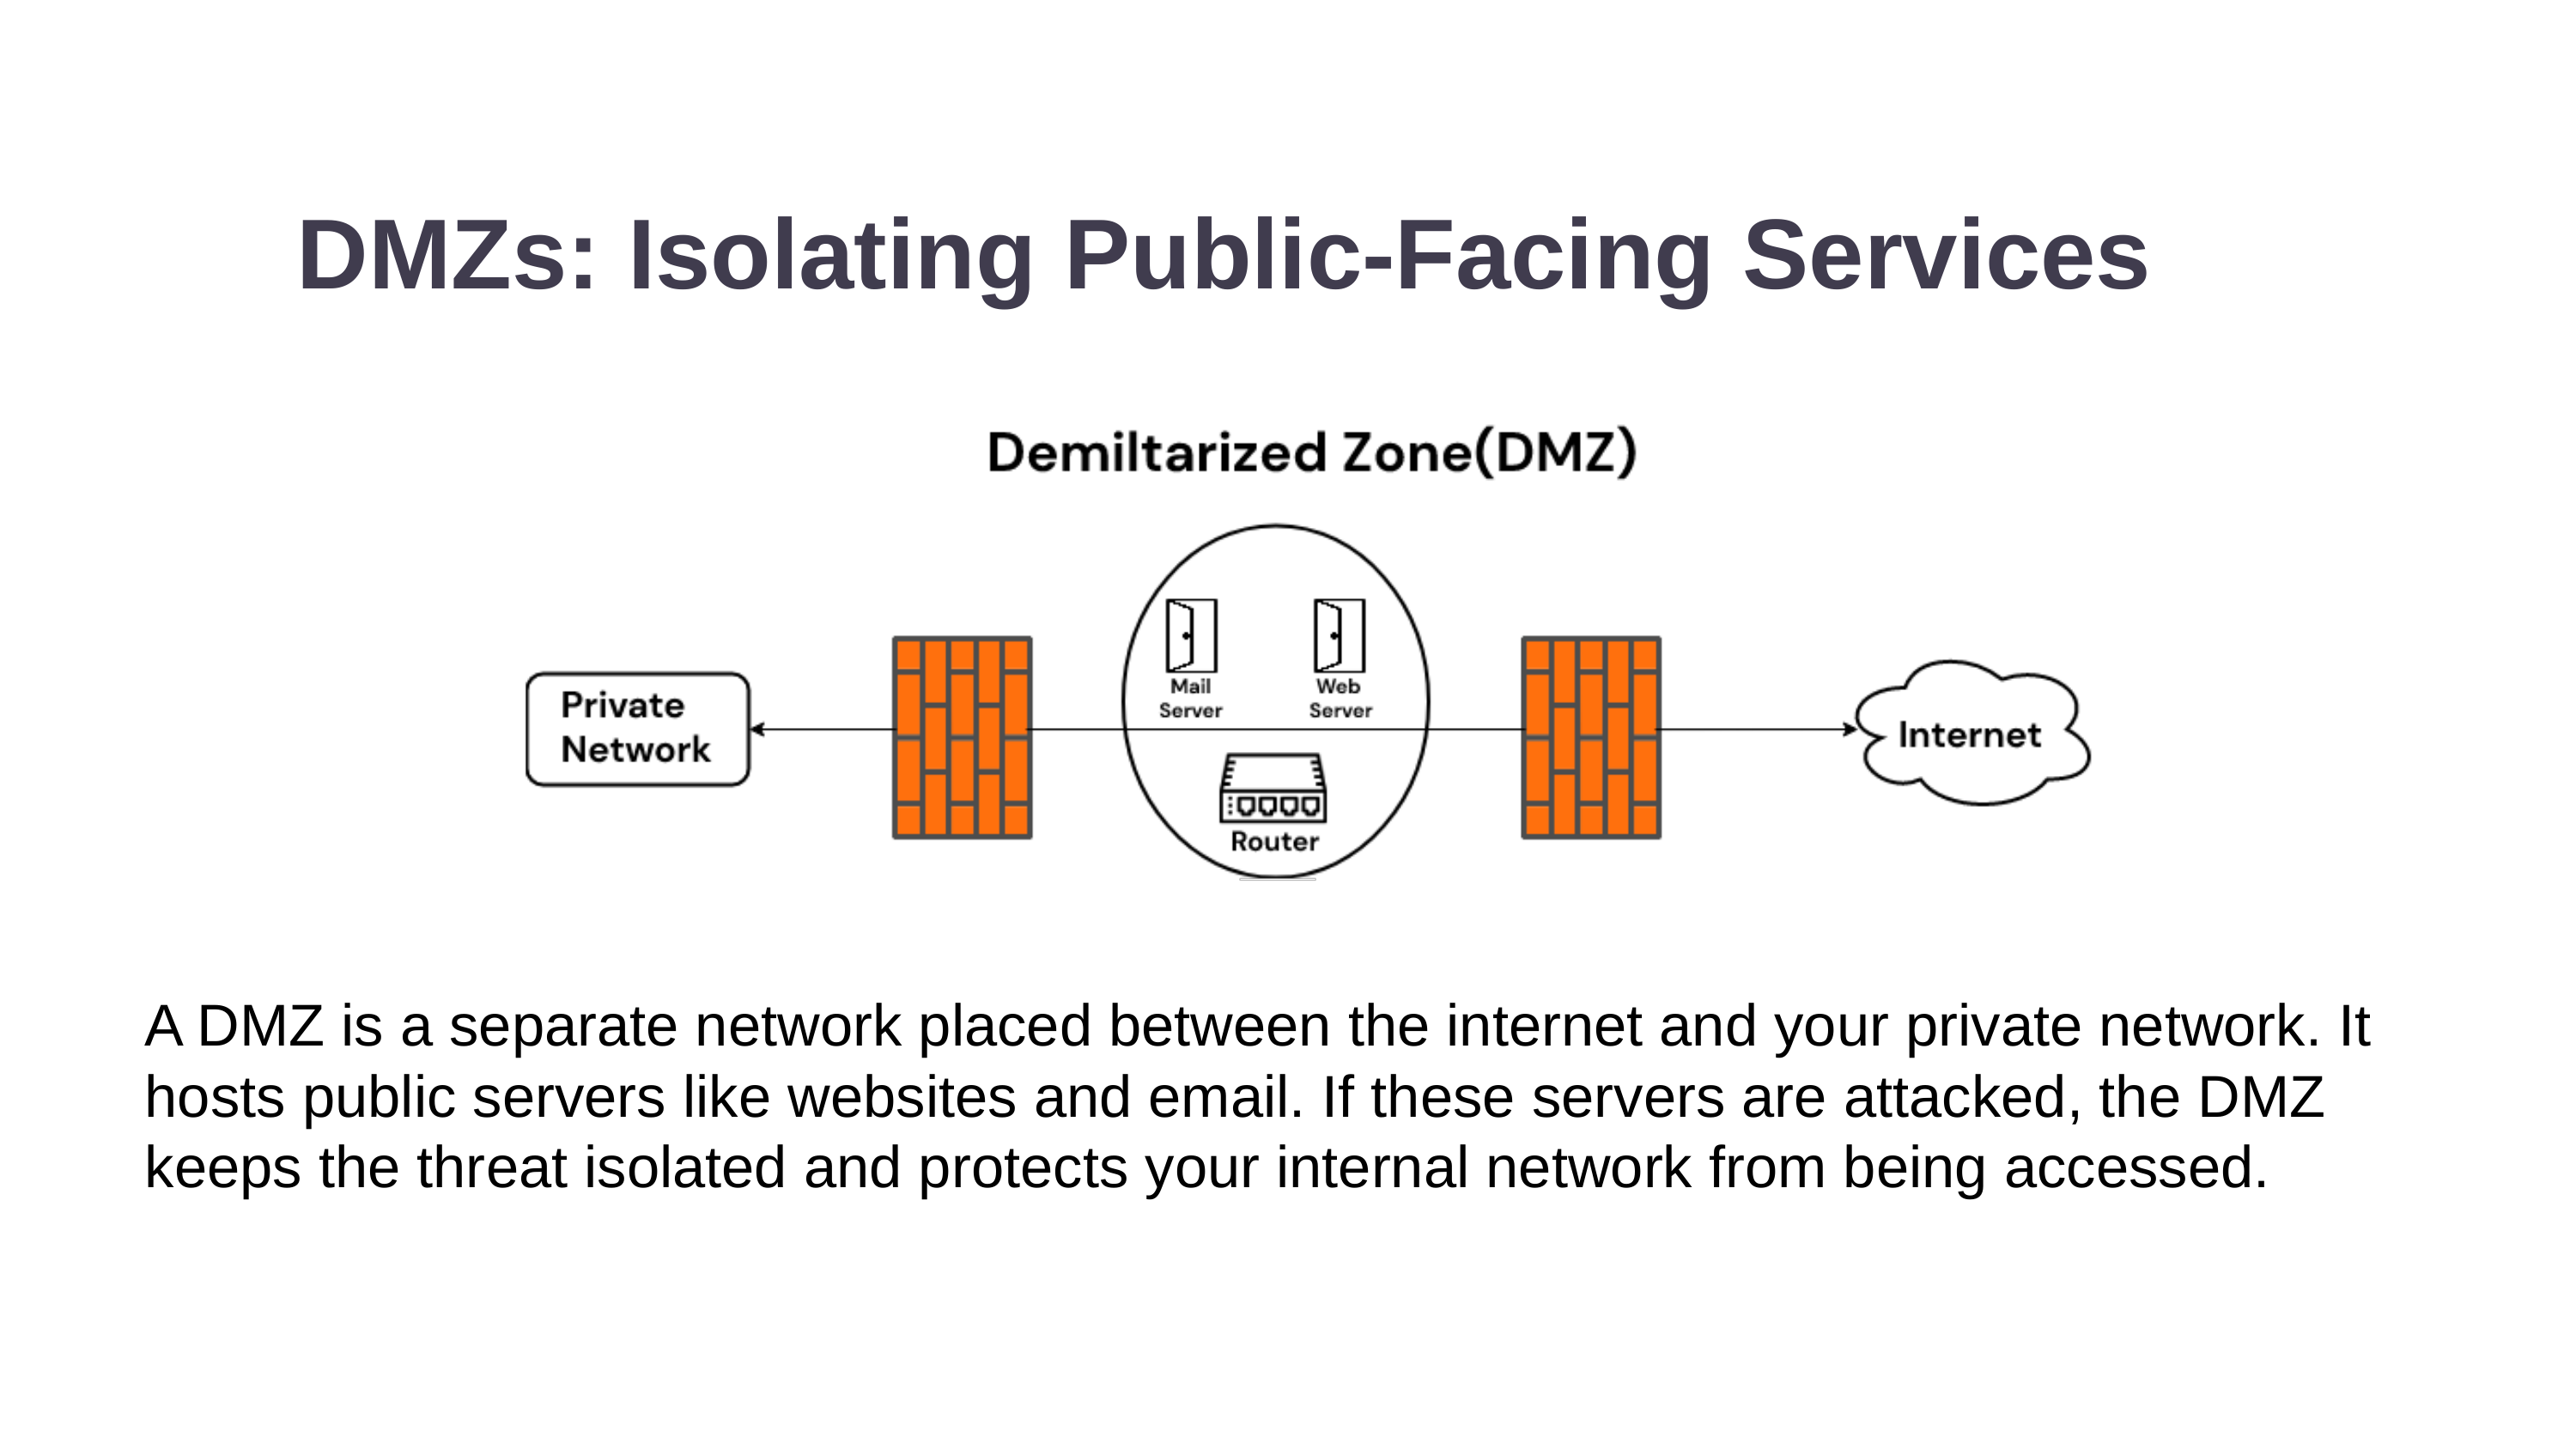

DMZs: Isolating Public-Facing Services

A DMZ is a separate network placed between the internet and your private network. It hosts public servers like websites and email. If these servers are attacked, the DMZ keeps the threat isolated and protects your internal network from being accessed.